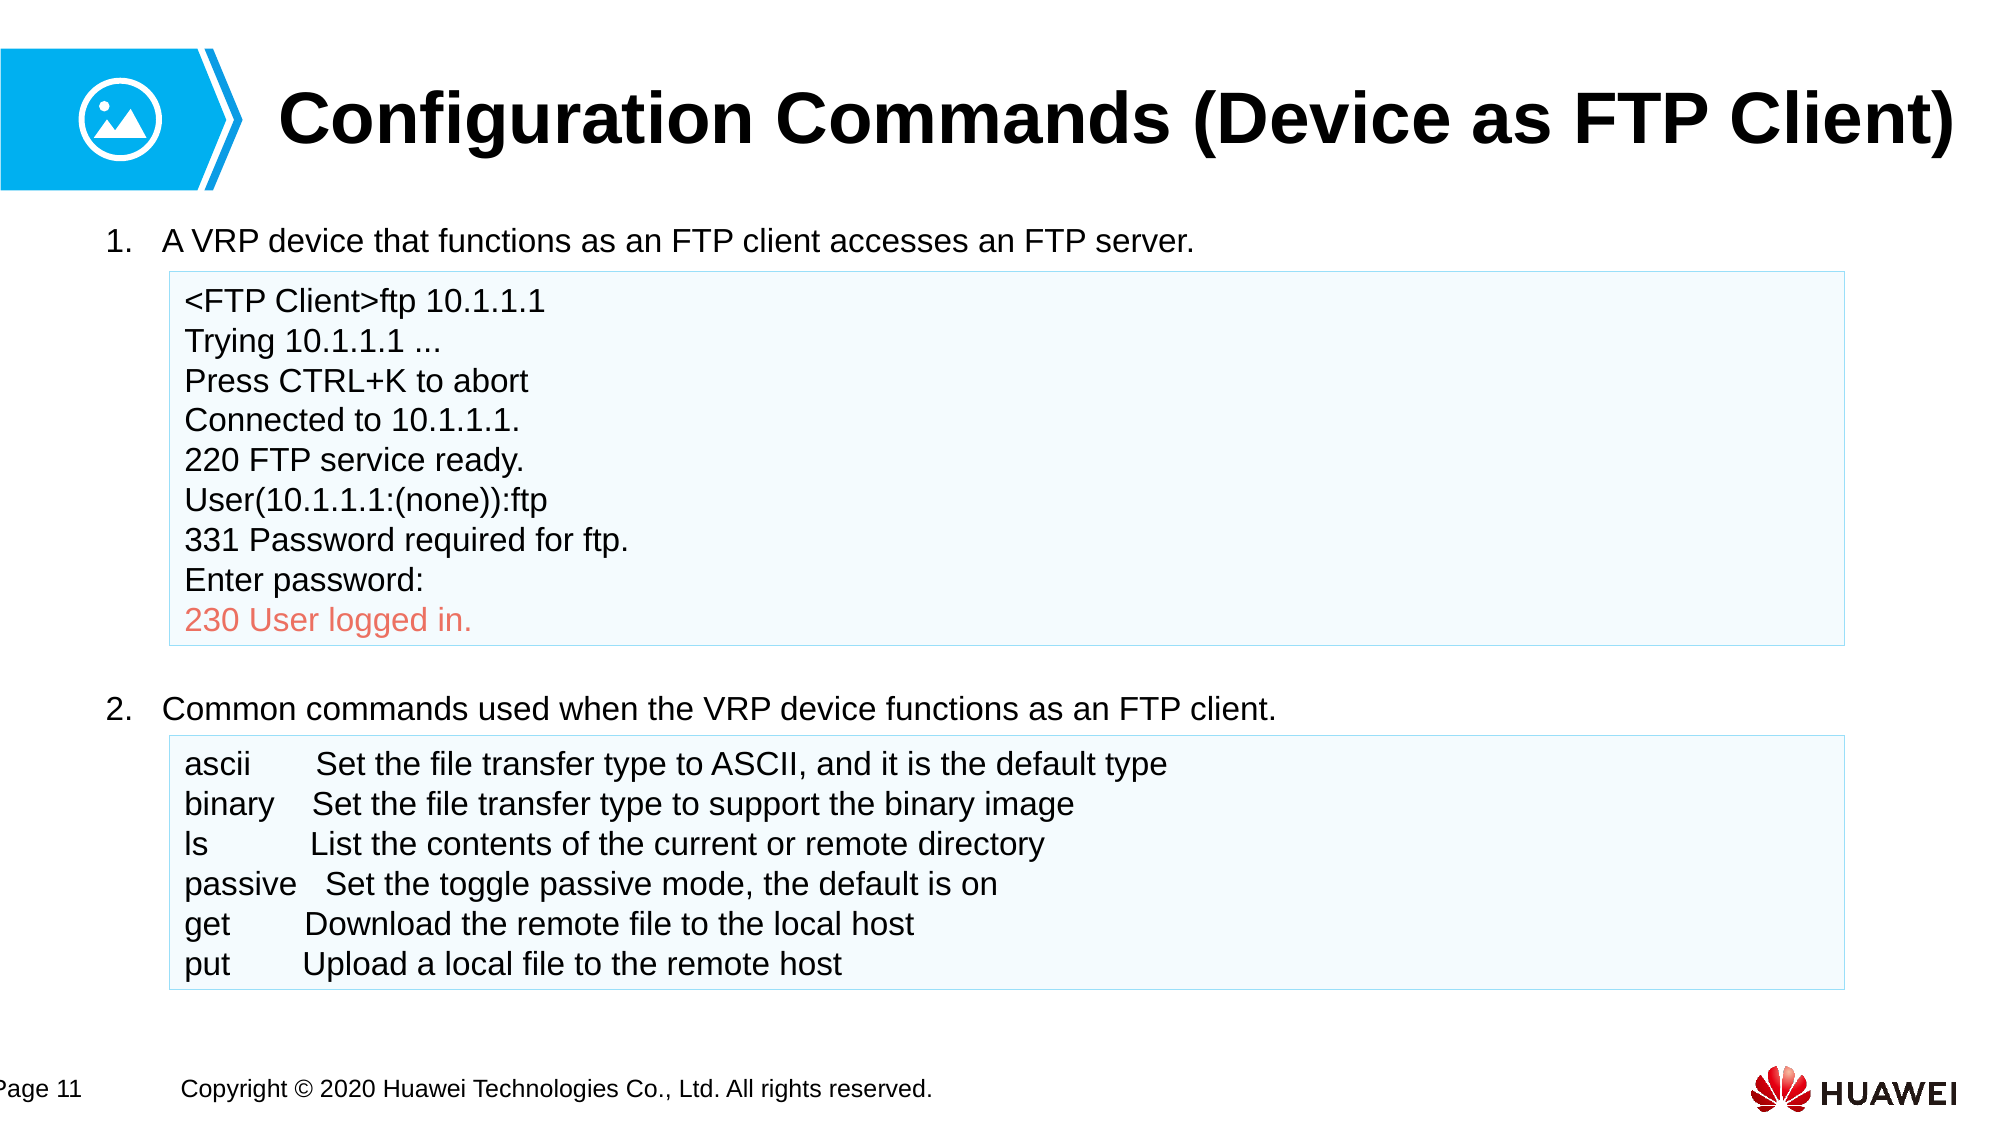

# Configuration Commands (Device as FTP Client)
A VRP device that functions as an FTP client accesses an FTP server.
<FTP Client>ftp 10.1.1.1
Trying 10.1.1.1 ...
Press CTRL+K to abort
Connected to 10.1.1.1.
220 FTP service ready.
User(10.1.1.1:(none)):ftp
331 Password required for ftp.
Enter password:
230 User logged in.
Common commands used when the VRP device functions as an FTP client.
ascii       Set the file transfer type to ASCII, and it is the default type
binary    Set the file transfer type to support the binary image
ls           List the contents of the current or remote directory
passive   Set the toggle passive mode, the default is on
get        Download the remote file to the local host
put        Upload a local file to the remote host